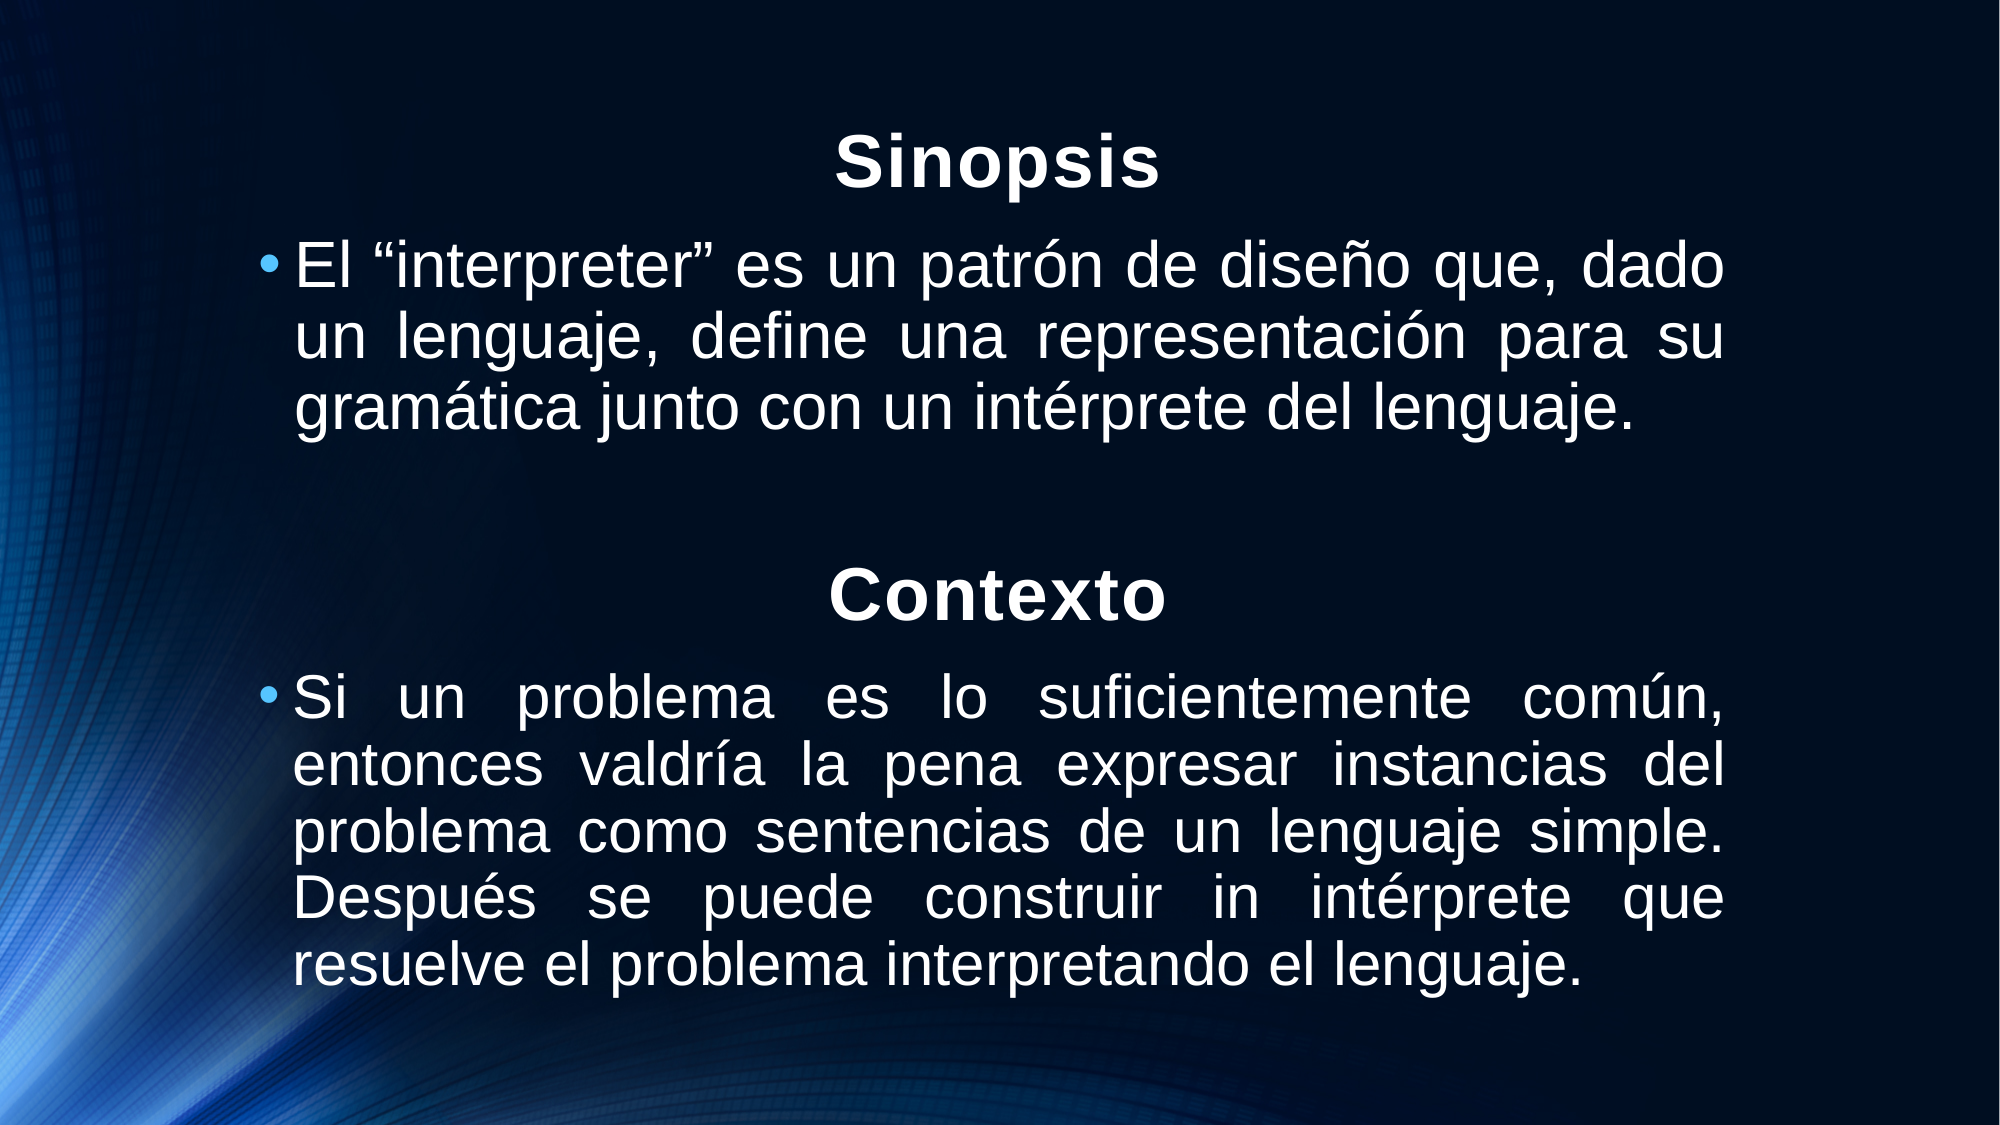

# Sinopsis
El “interpreter” es un patrón de diseño que, dado un lenguaje, define una representación para su gramática junto con un intérprete del lenguaje.
Contexto
Si un problema es lo suficientemente común, entonces valdría la pena expresar instancias del problema como sentencias de un lenguaje simple. Después se puede construir in intérprete que resuelve el problema interpretando el lenguaje.